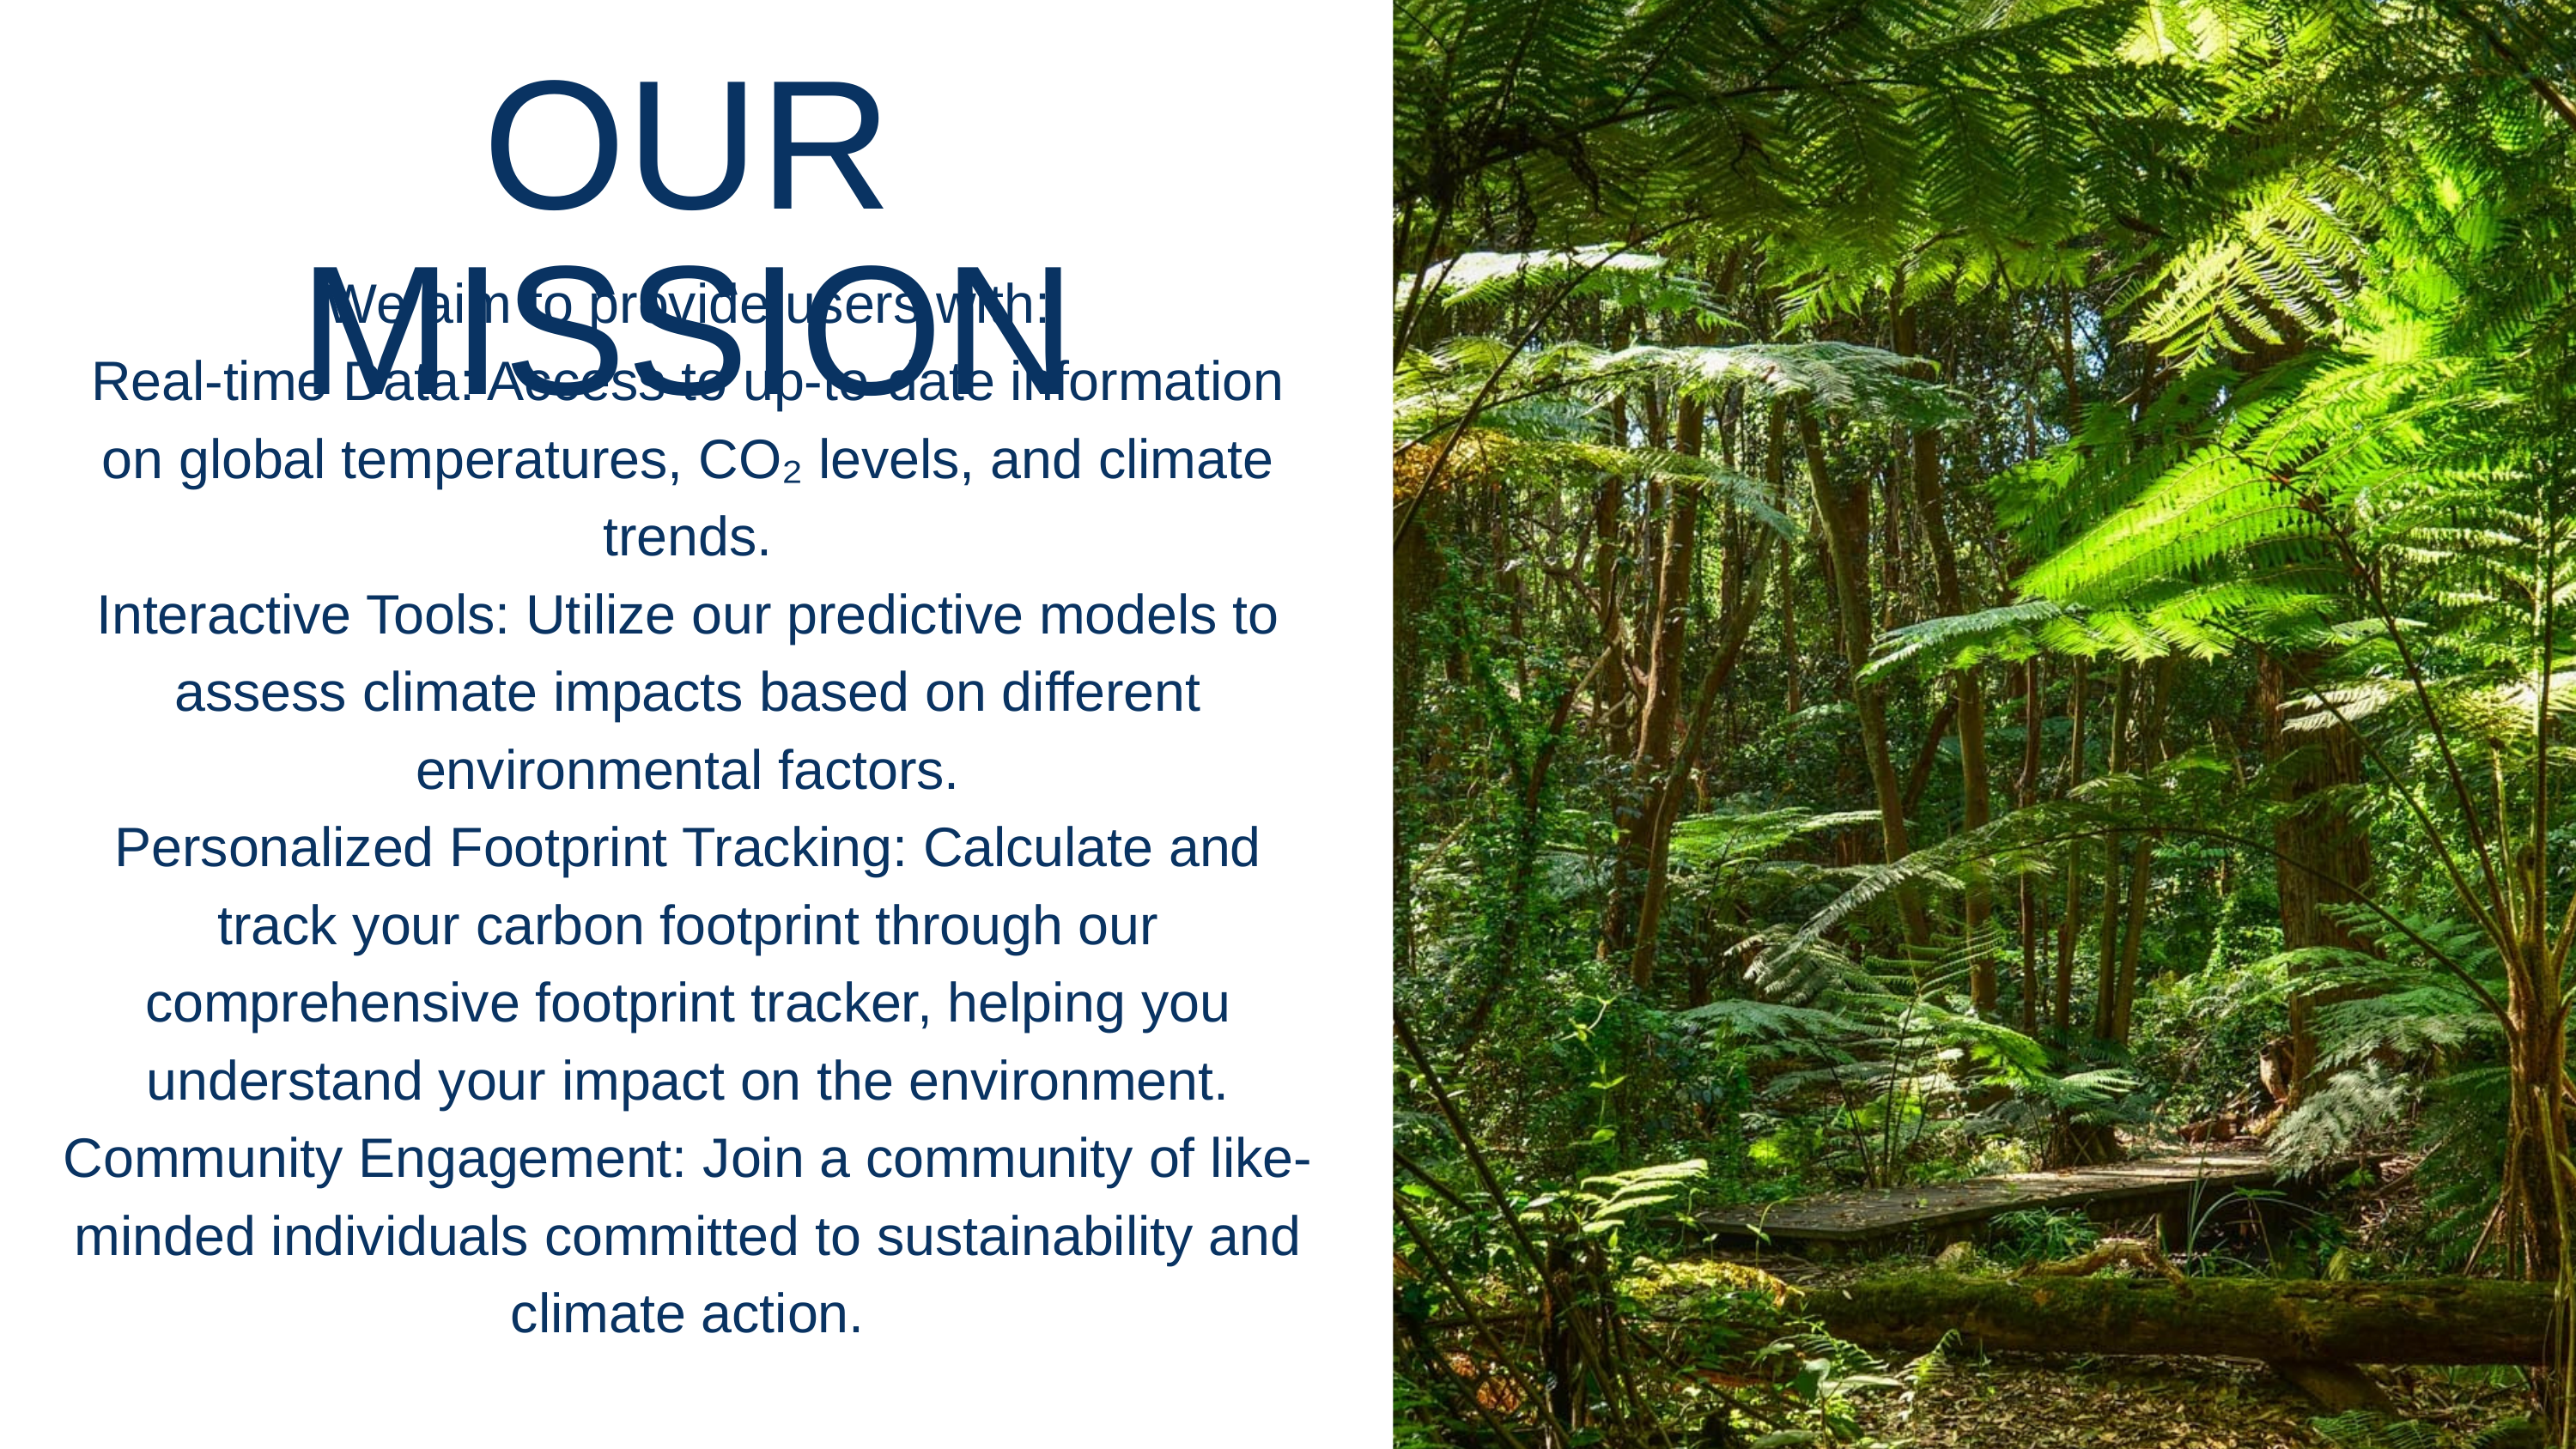

OUR MISSION

We aim to provide users with:
Real-time Data: Access to up-to-date information on global temperatures, CO₂ levels, and climate trends.
Interactive Tools: Utilize our predictive models to assess climate impacts based on different environmental factors.
Personalized Footprint Tracking: Calculate and track your carbon footprint through our comprehensive footprint tracker, helping you understand your impact on the environment.
Community Engagement: Join a community of like-minded individuals committed to sustainability and climate action.